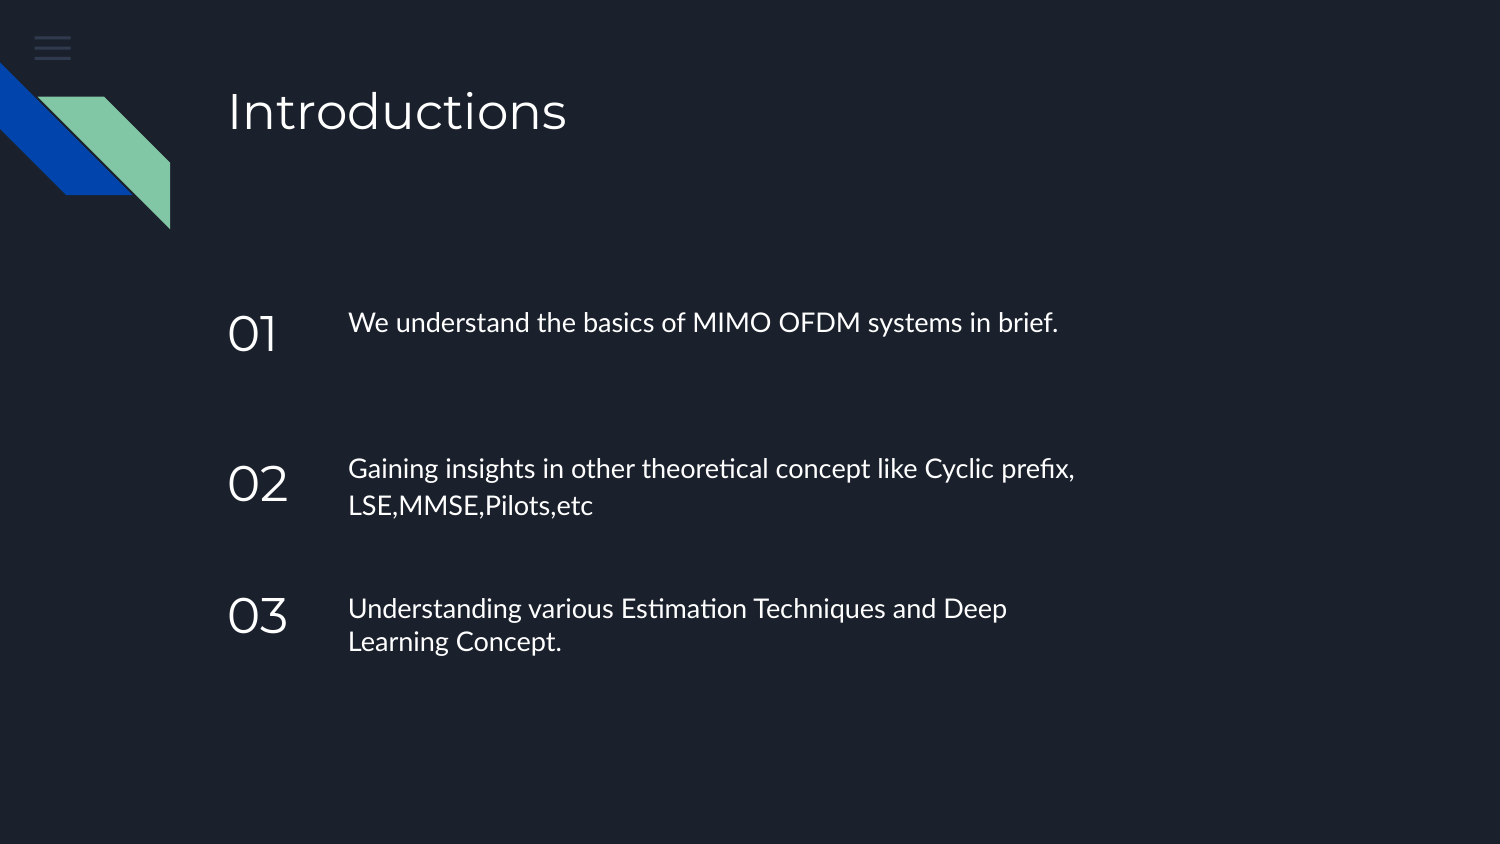

# Introductions
01

We understand the basics of MIMO OFDM systems in brief.
Gaining insights in other theoretical concept like Cyclic prefix, LSE,MMSE,Pilots,etc
02

03
Understanding various Estimation Techniques and Deep Learning Concept.